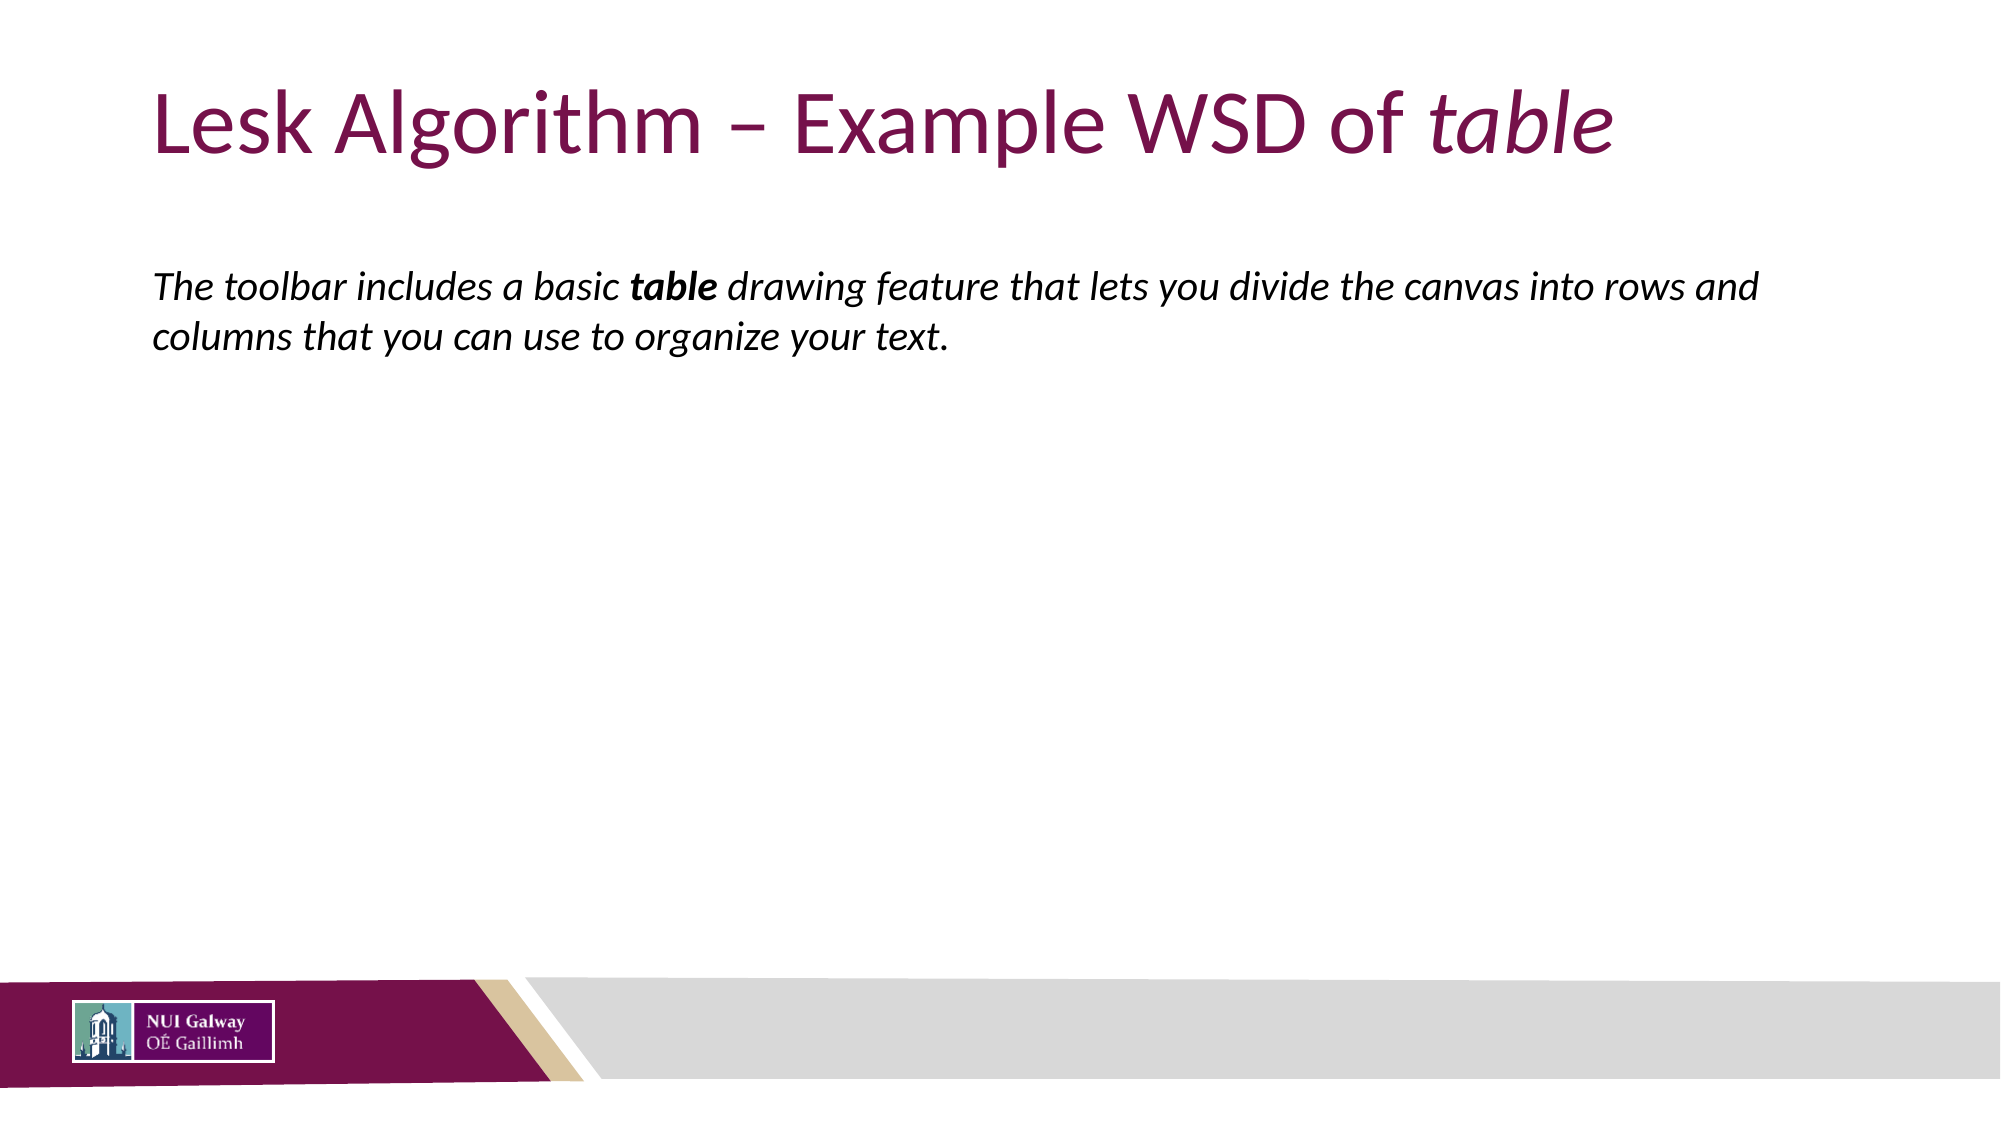

# Lesk Algorithm – Example WSD of table
The toolbar includes a basic table drawing feature that lets you divide the canvas into rows and columns that you can use to organize your text.